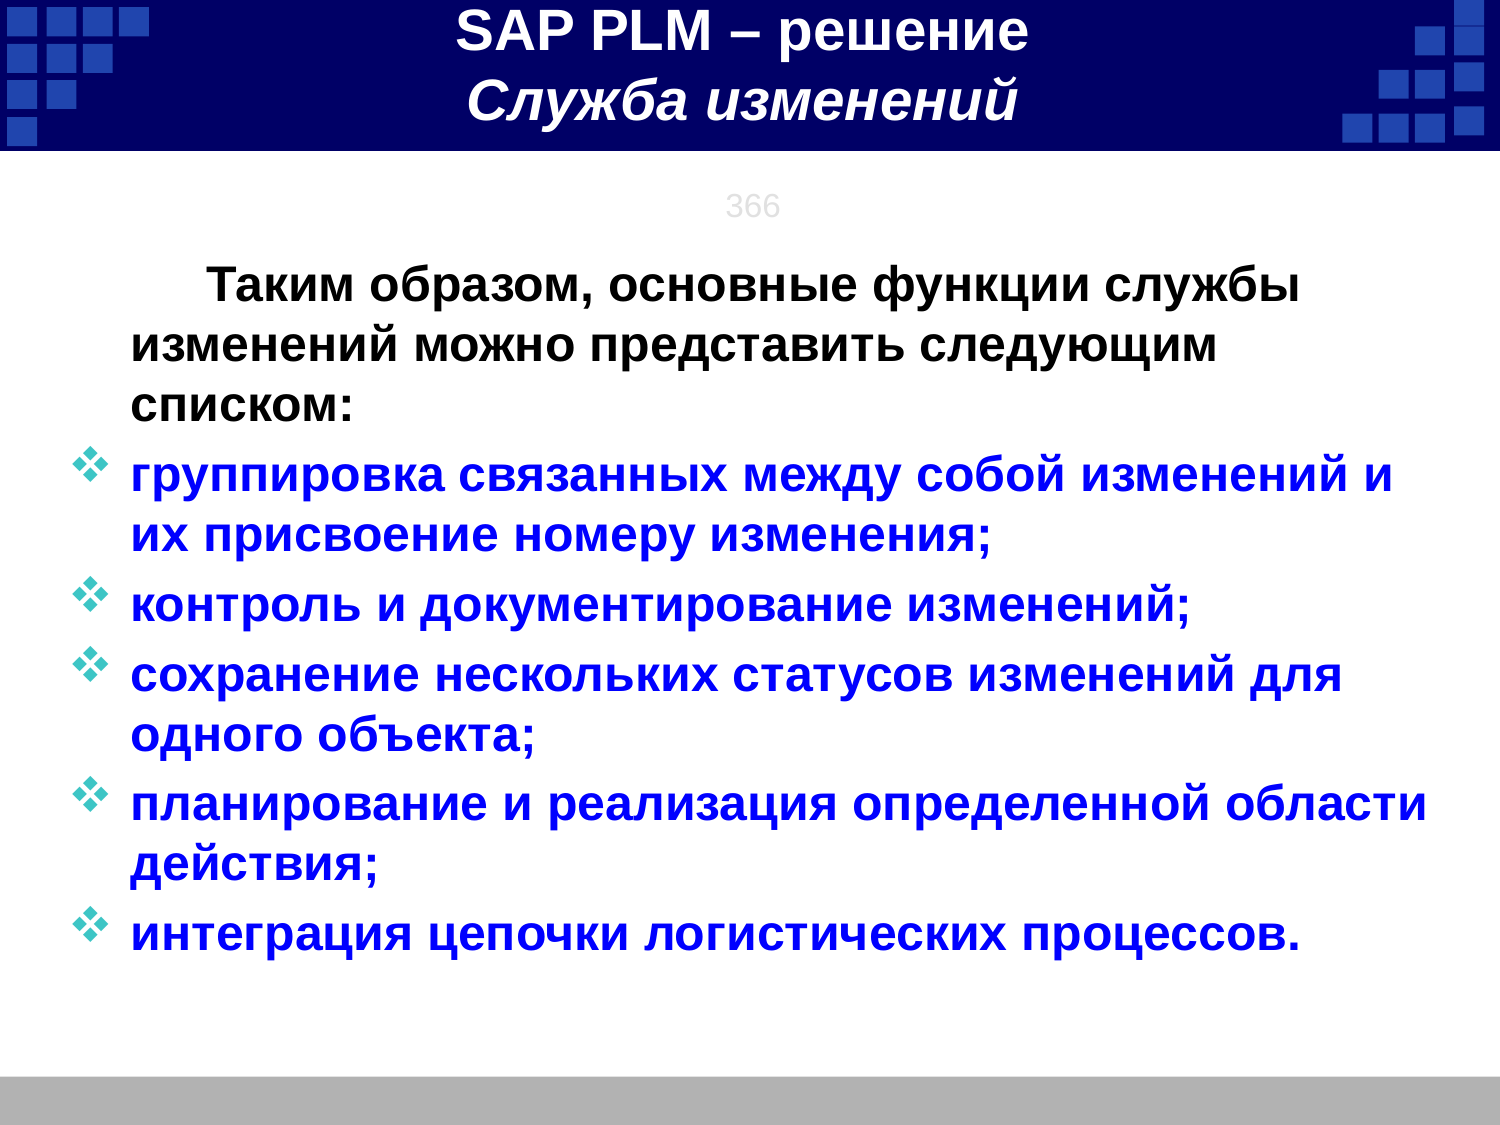

SAP PLM – решение
Служба изменений
366
            Таким образом, основные функции службы изменений можно представить следующим списком:
группировка связанных между собой изменений и их присвоение номеру изменения;
контроль и документирование изменений;
сохранение нескольких статусов изменений для одного объекта;
планирование и реализация определенной области действия;
интеграция цепочки логистических процессов.